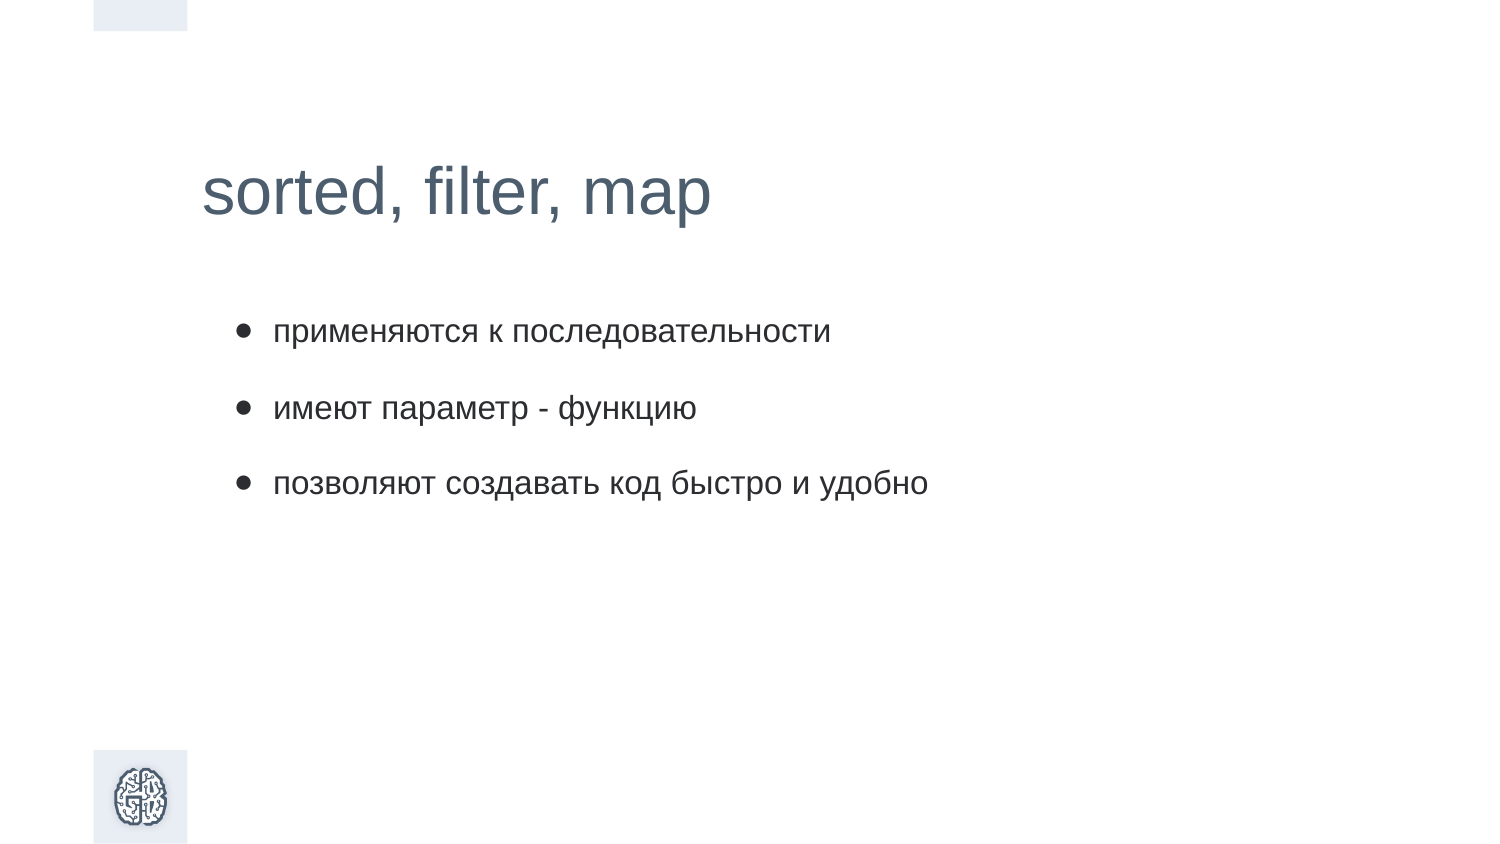

sorted, filter, map
применяются к последовательности
имеют параметр - функцию
позволяют создавать код быстро и удобно